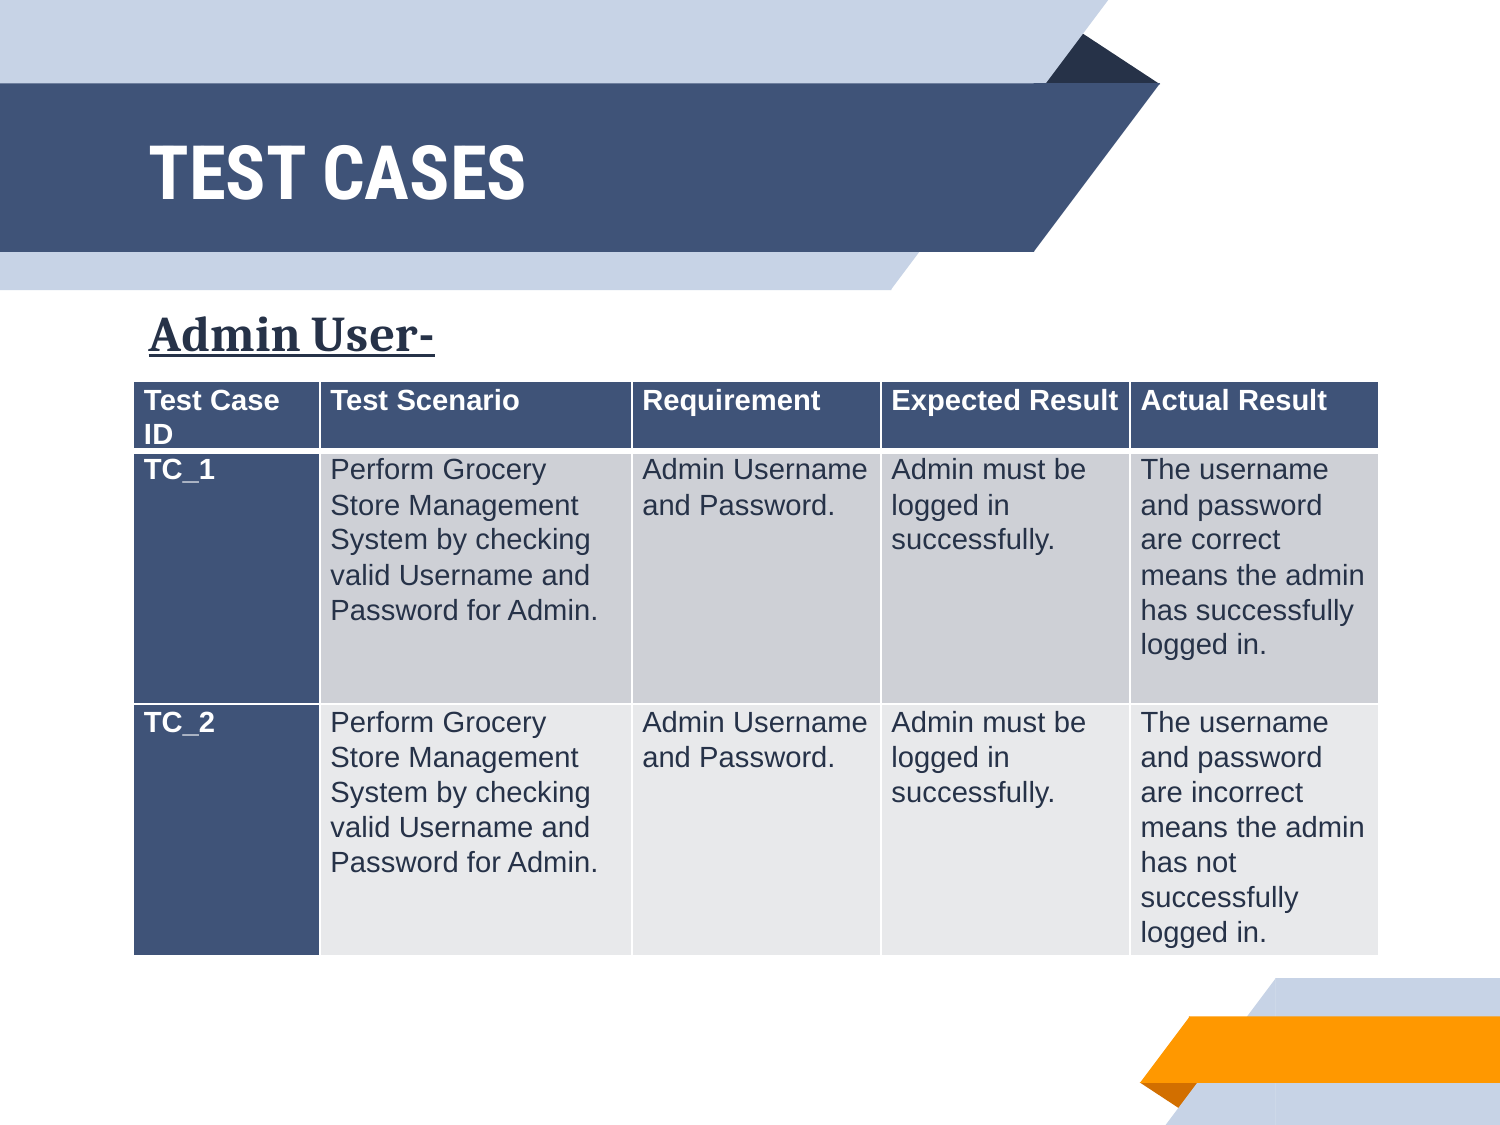

# TEST CASES
Admin User-
| Test Case ID | Test Scenario | Requirement | Expected Result | Actual Result |
| --- | --- | --- | --- | --- |
| TC\_1 | Perform Grocery Store Management System by checking valid Username and Password for Admin. | Admin Username and Password. | Admin must be logged in successfully. | The username and password are correct means the admin has successfully logged in. |
| TC\_2 | Perform Grocery Store Management System by checking valid Username and Password for Admin. | Admin Username and Password. | Admin must be logged in successfully. | The username and password are incorrect means the admin has not successfully logged in. |